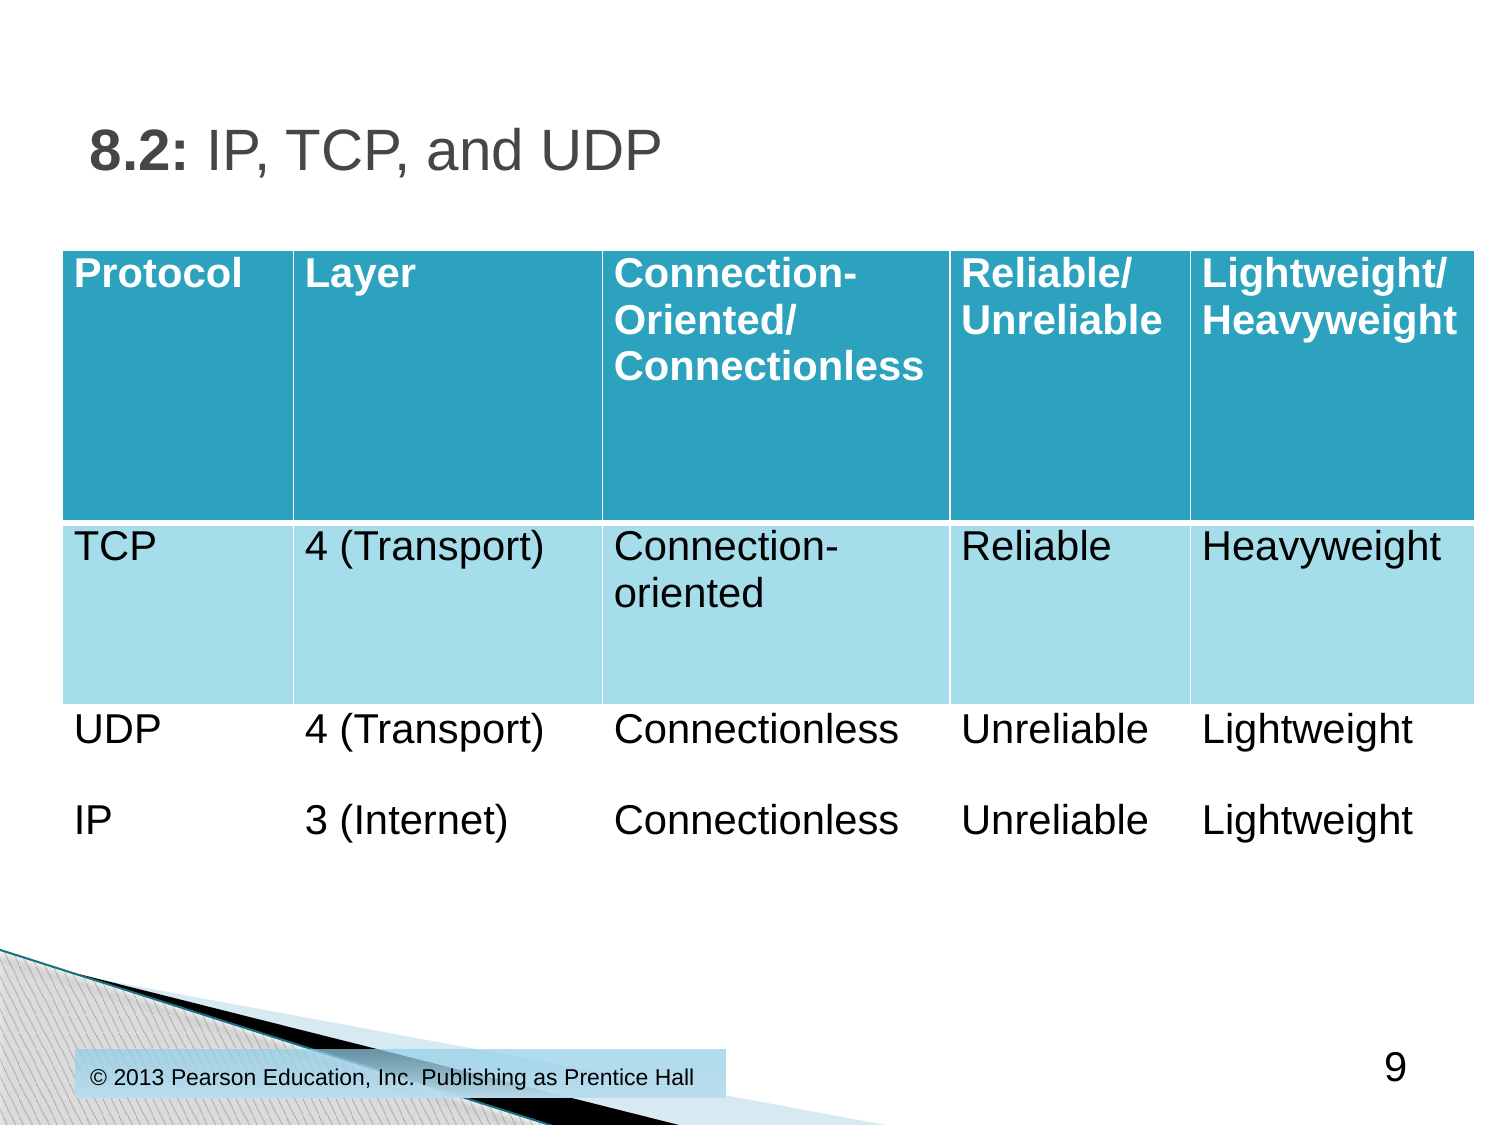

# 8.2: IP, TCP, and UDP
| Protocol | Layer | Connection-Oriented/ Connectionless | Reliable/ Unreliable | Lightweight/ Heavyweight |
| --- | --- | --- | --- | --- |
| TCP | 4 (Transport) | Connection-oriented | Reliable | Heavyweight |
| UDP | 4 (Transport) | Connectionless | Unreliable | Lightweight |
| IP | 3 (Internet) | Connectionless | Unreliable | Lightweight |
9
© 2013 Pearson Education, Inc. Publishing as Prentice Hall